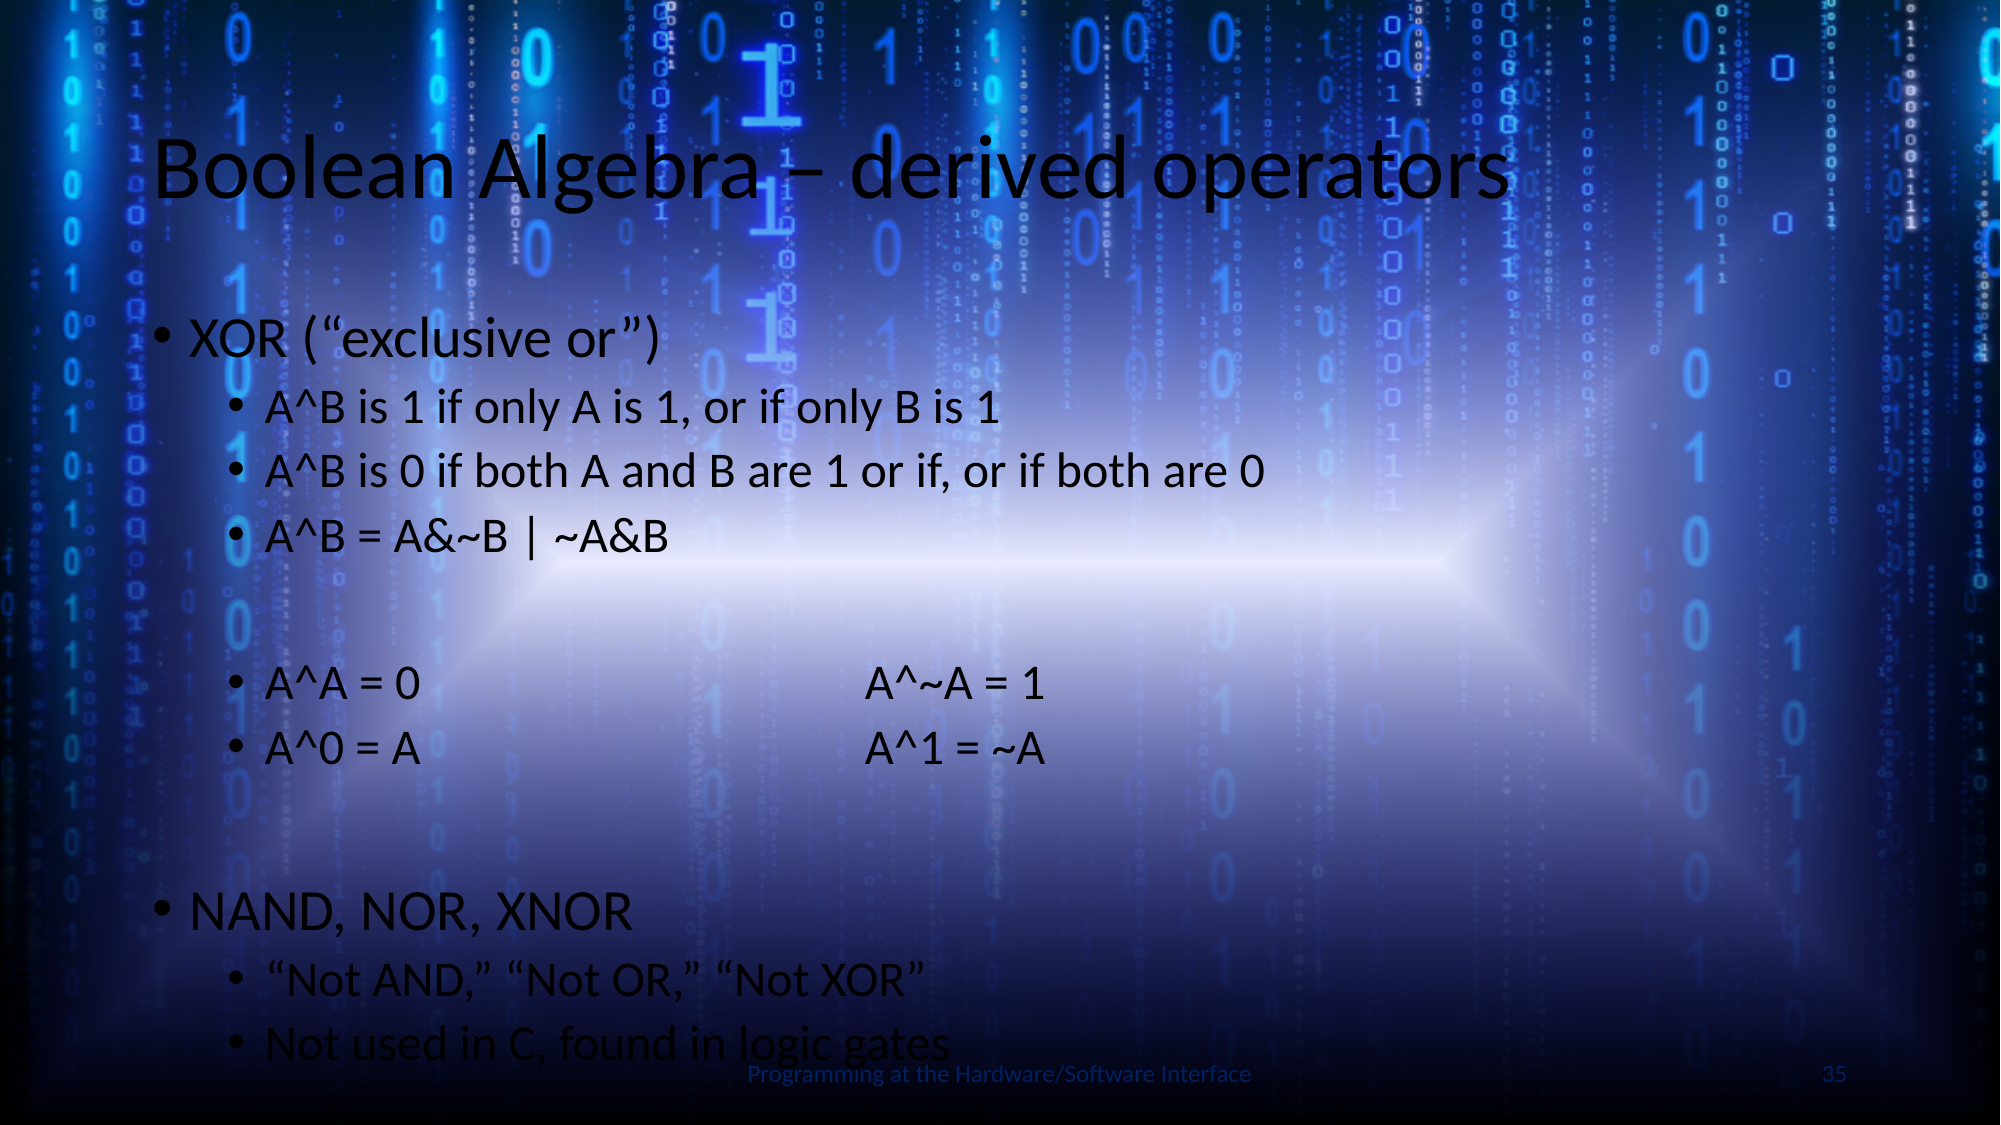

# Boolean Algebra – derived operators
XOR (“exclusive or”)
A^B is 1 if only A is 1, or if only B is 1
A^B is 0 if both A and B are 1 or if, or if both are 0
A^B = A&~B | ~A&B

A^A = 0			A^~A = 1
A^0 = A			A^1 = ~A

NAND, NOR, XNOR
“Not AND,” “Not OR,” “Not XOR”
Not used in C, found in logic gates
Slide by Bohn
Programming at the Hardware/Software Interface
35